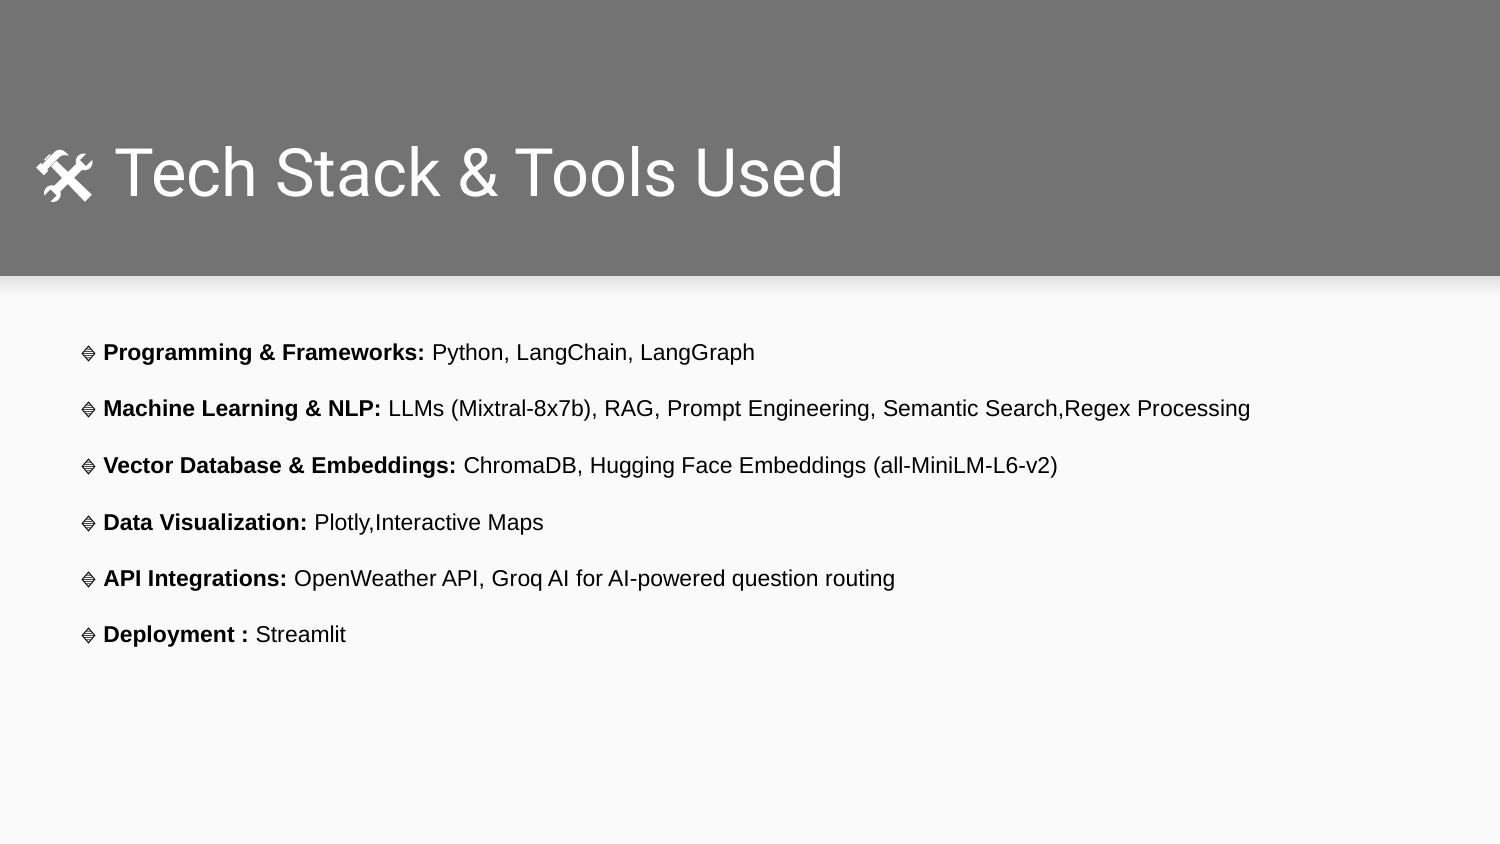

# 🛠️ Tech Stack & Tools Used

🔹 Programming & Frameworks: Python, LangChain, LangGraph
🔹 Machine Learning & NLP: LLMs (Mixtral-8x7b), RAG, Prompt Engineering, Semantic Search,Regex Processing
🔹 Vector Database & Embeddings: ChromaDB, Hugging Face Embeddings (all-MiniLM-L6-v2)
🔹 Data Visualization: Plotly,Interactive Maps
🔹 API Integrations: OpenWeather API, Groq AI for AI-powered question routing
🔹 Deployment : Streamlit